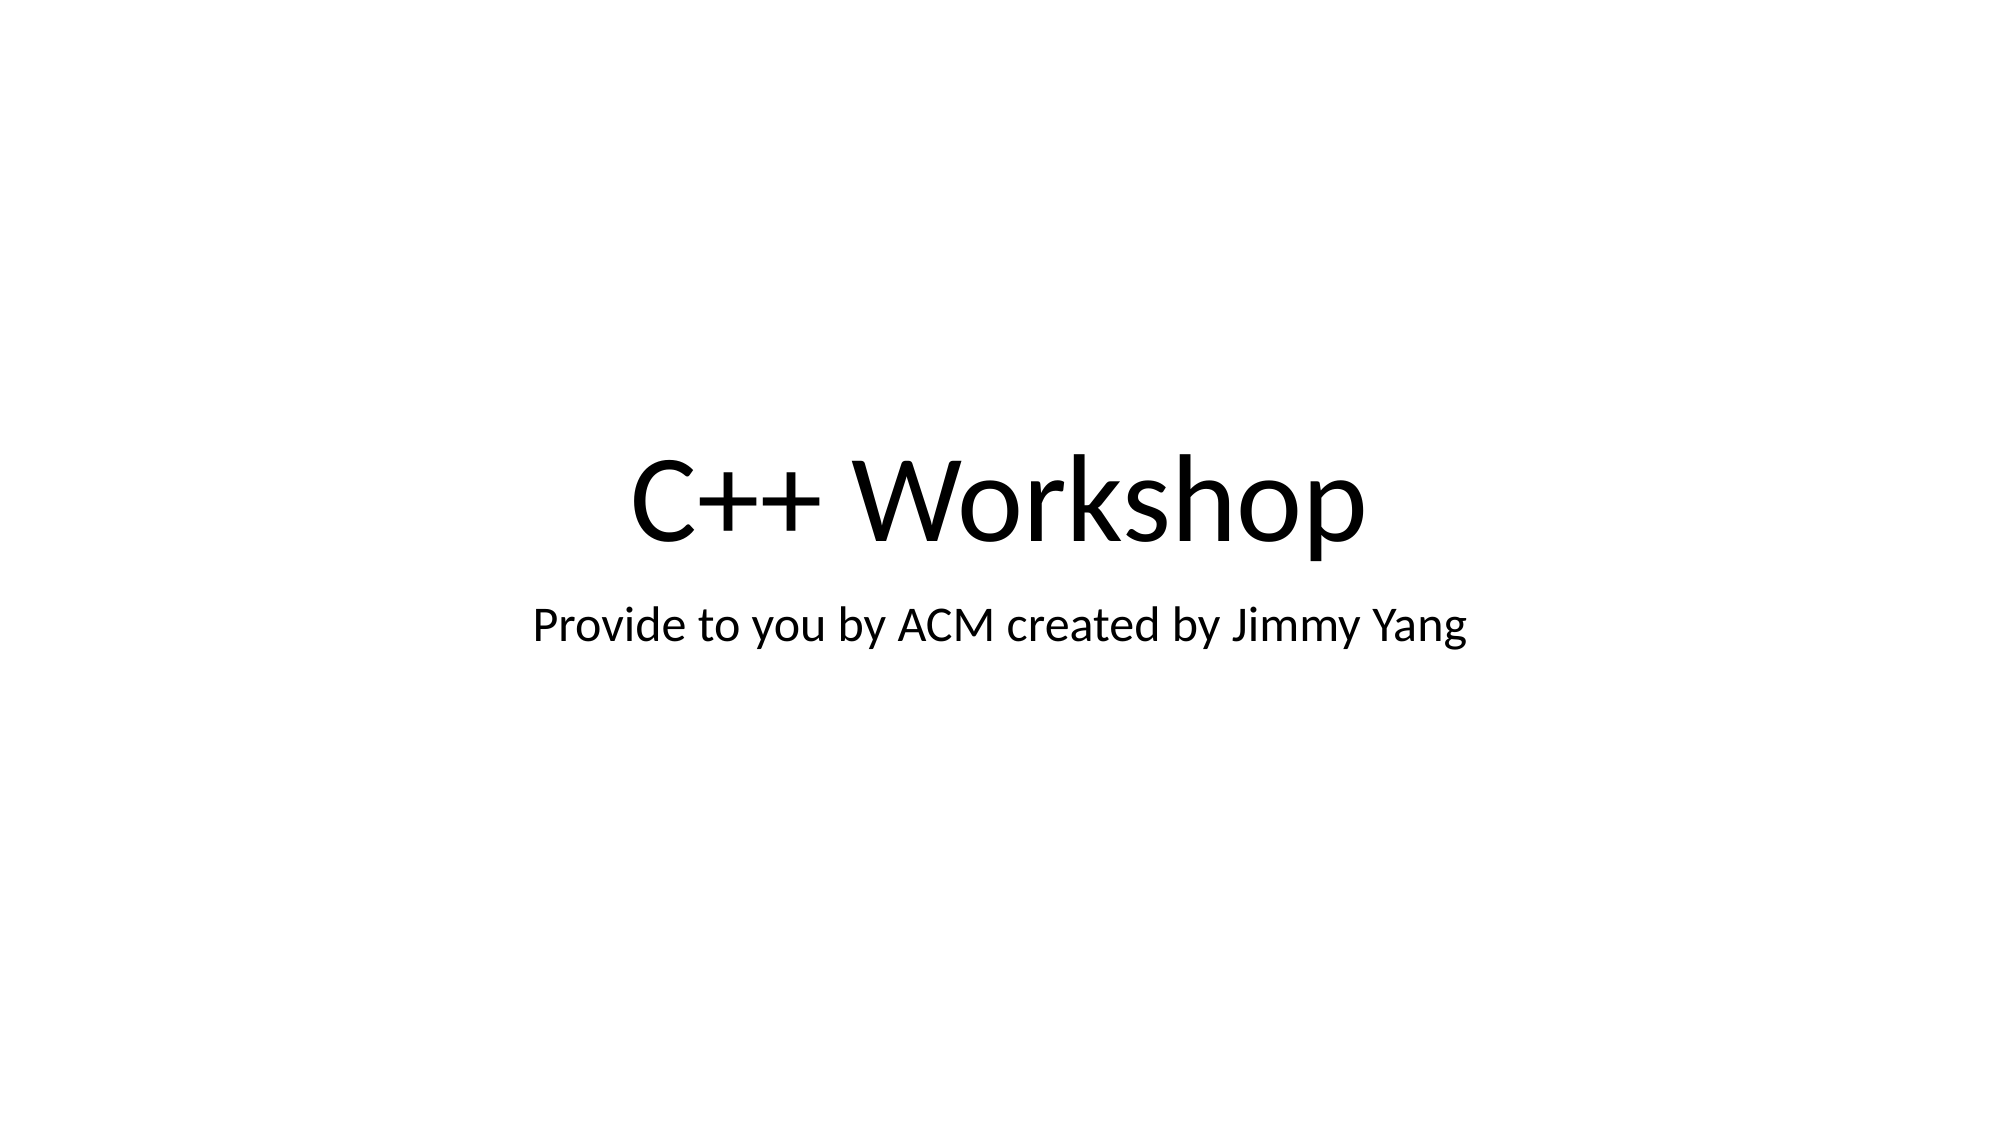

# C++ Workshop
Provide to you by ACM created by Jimmy Yang